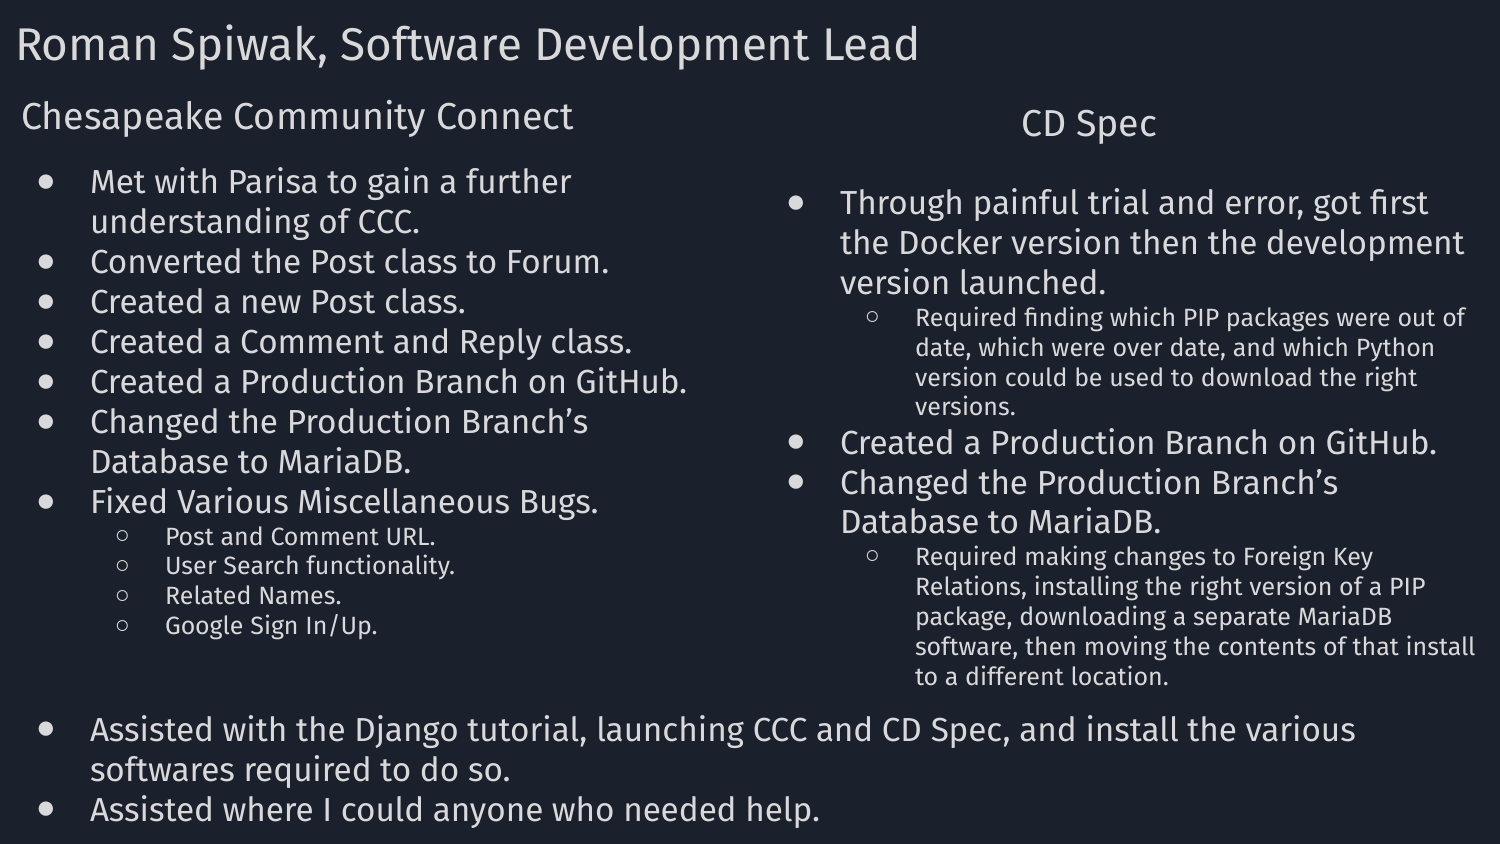

Roman Spiwak, Software Development Lead
Chesapeake Community Connect
CD Spec
Met with Parisa to gain a further understanding of CCC.
Converted the Post class to Forum.
Created a new Post class.
Created a Comment and Reply class.
Created a Production Branch on GitHub.
Changed the Production Branch’s Database to MariaDB.
Fixed Various Miscellaneous Bugs.
Post and Comment URL.
User Search functionality.
Related Names.
Google Sign In/Up.
Through painful trial and error, got first the Docker version then the development version launched.
Required finding which PIP packages were out of date, which were over date, and which Python version could be used to download the right versions.
Created a Production Branch on GitHub.
Changed the Production Branch’s Database to MariaDB.
Required making changes to Foreign Key Relations, installing the right version of a PIP package, downloading a separate MariaDB software, then moving the contents of that install to a different location.
Assisted with the Django tutorial, launching CCC and CD Spec, and install the various softwares required to do so.
Assisted where I could anyone who needed help.